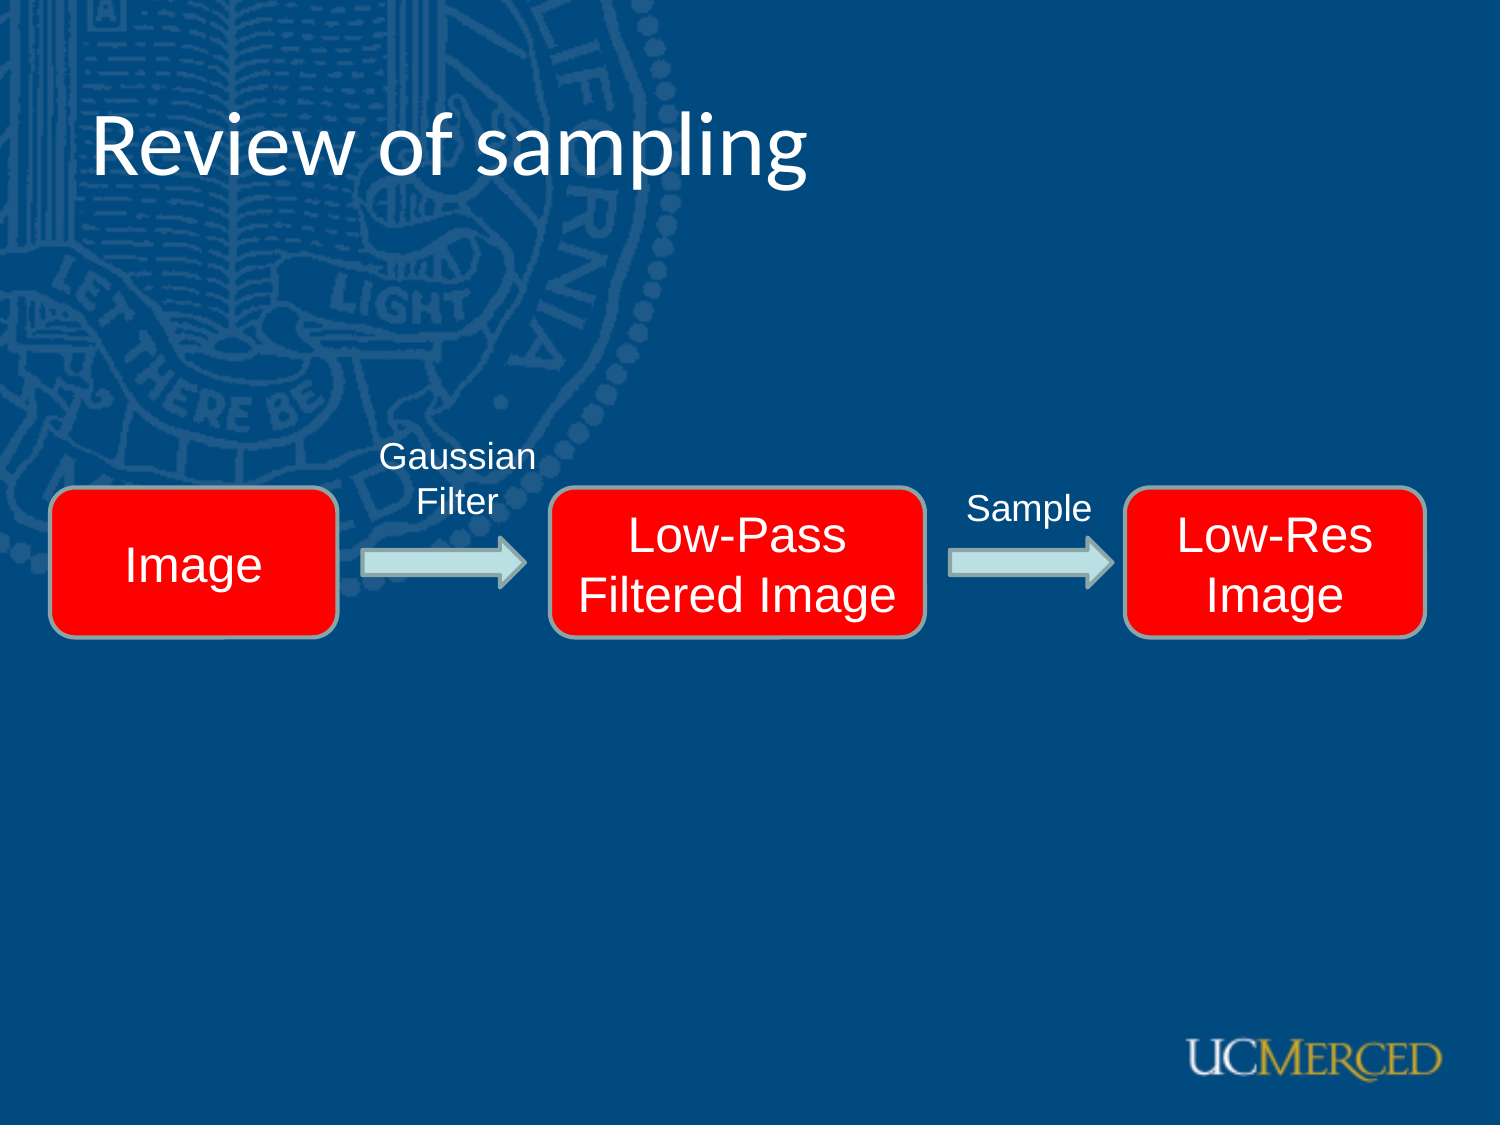

# Review of sampling
Gaussian
Filter
Sample
Image
Low-Pass Filtered Image
Low-Res Image